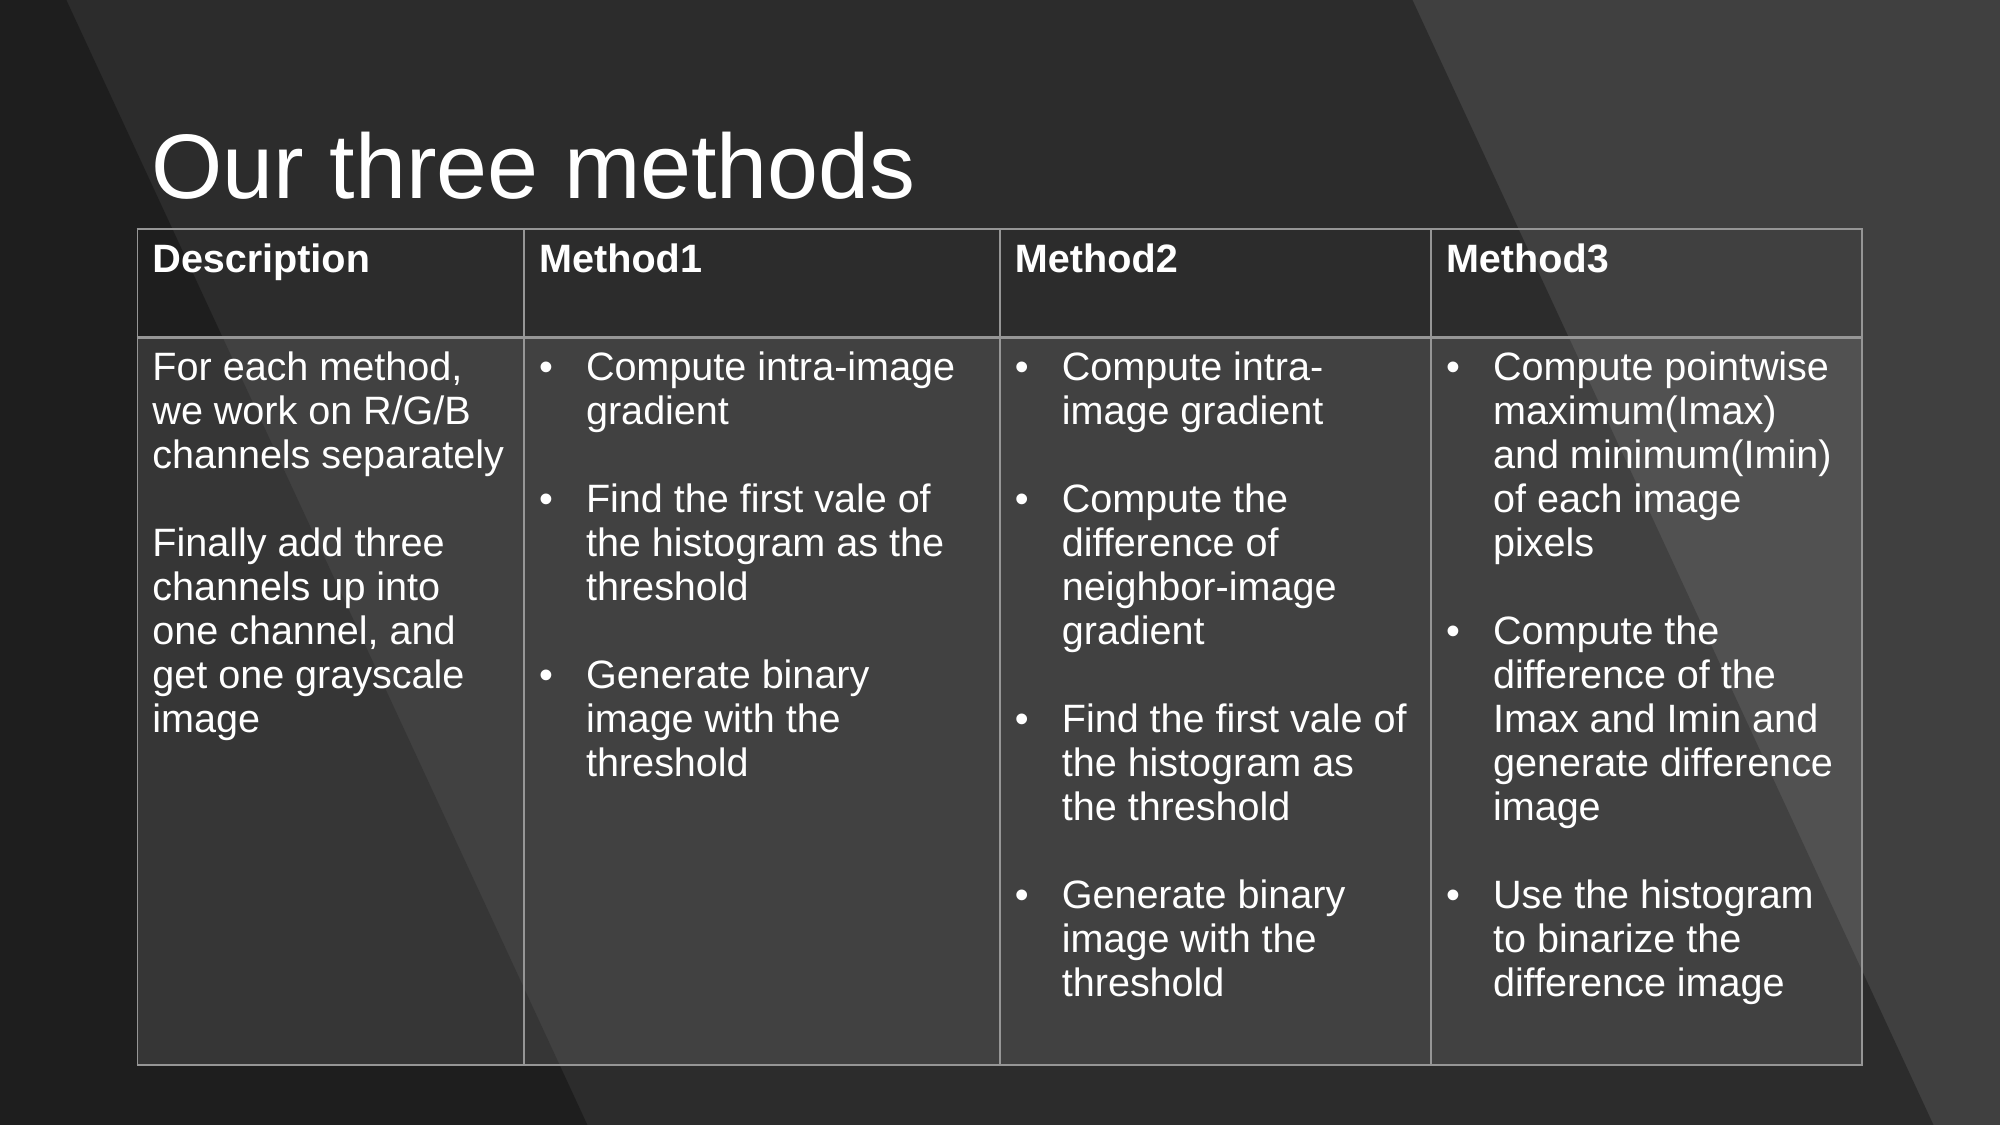

# Our three methods
| Description | Method1 | Method2 | Method3 |
| --- | --- | --- | --- |
| For each method, we work on R/G/B channels separately Finally add three channels up into one channel, and get one grayscale image | Compute intra-image gradient Find the first vale of the histogram as the threshold Generate binary image with the threshold | Compute intra-image gradient Compute the difference of neighbor-image gradient Find the first vale of the histogram as the threshold Generate binary image with the threshold | Compute pointwise maximum(Imax) and minimum(Imin) of each image pixels Compute the difference of the Imax and Imin and generate difference image Use the histogram to binarize the difference image |